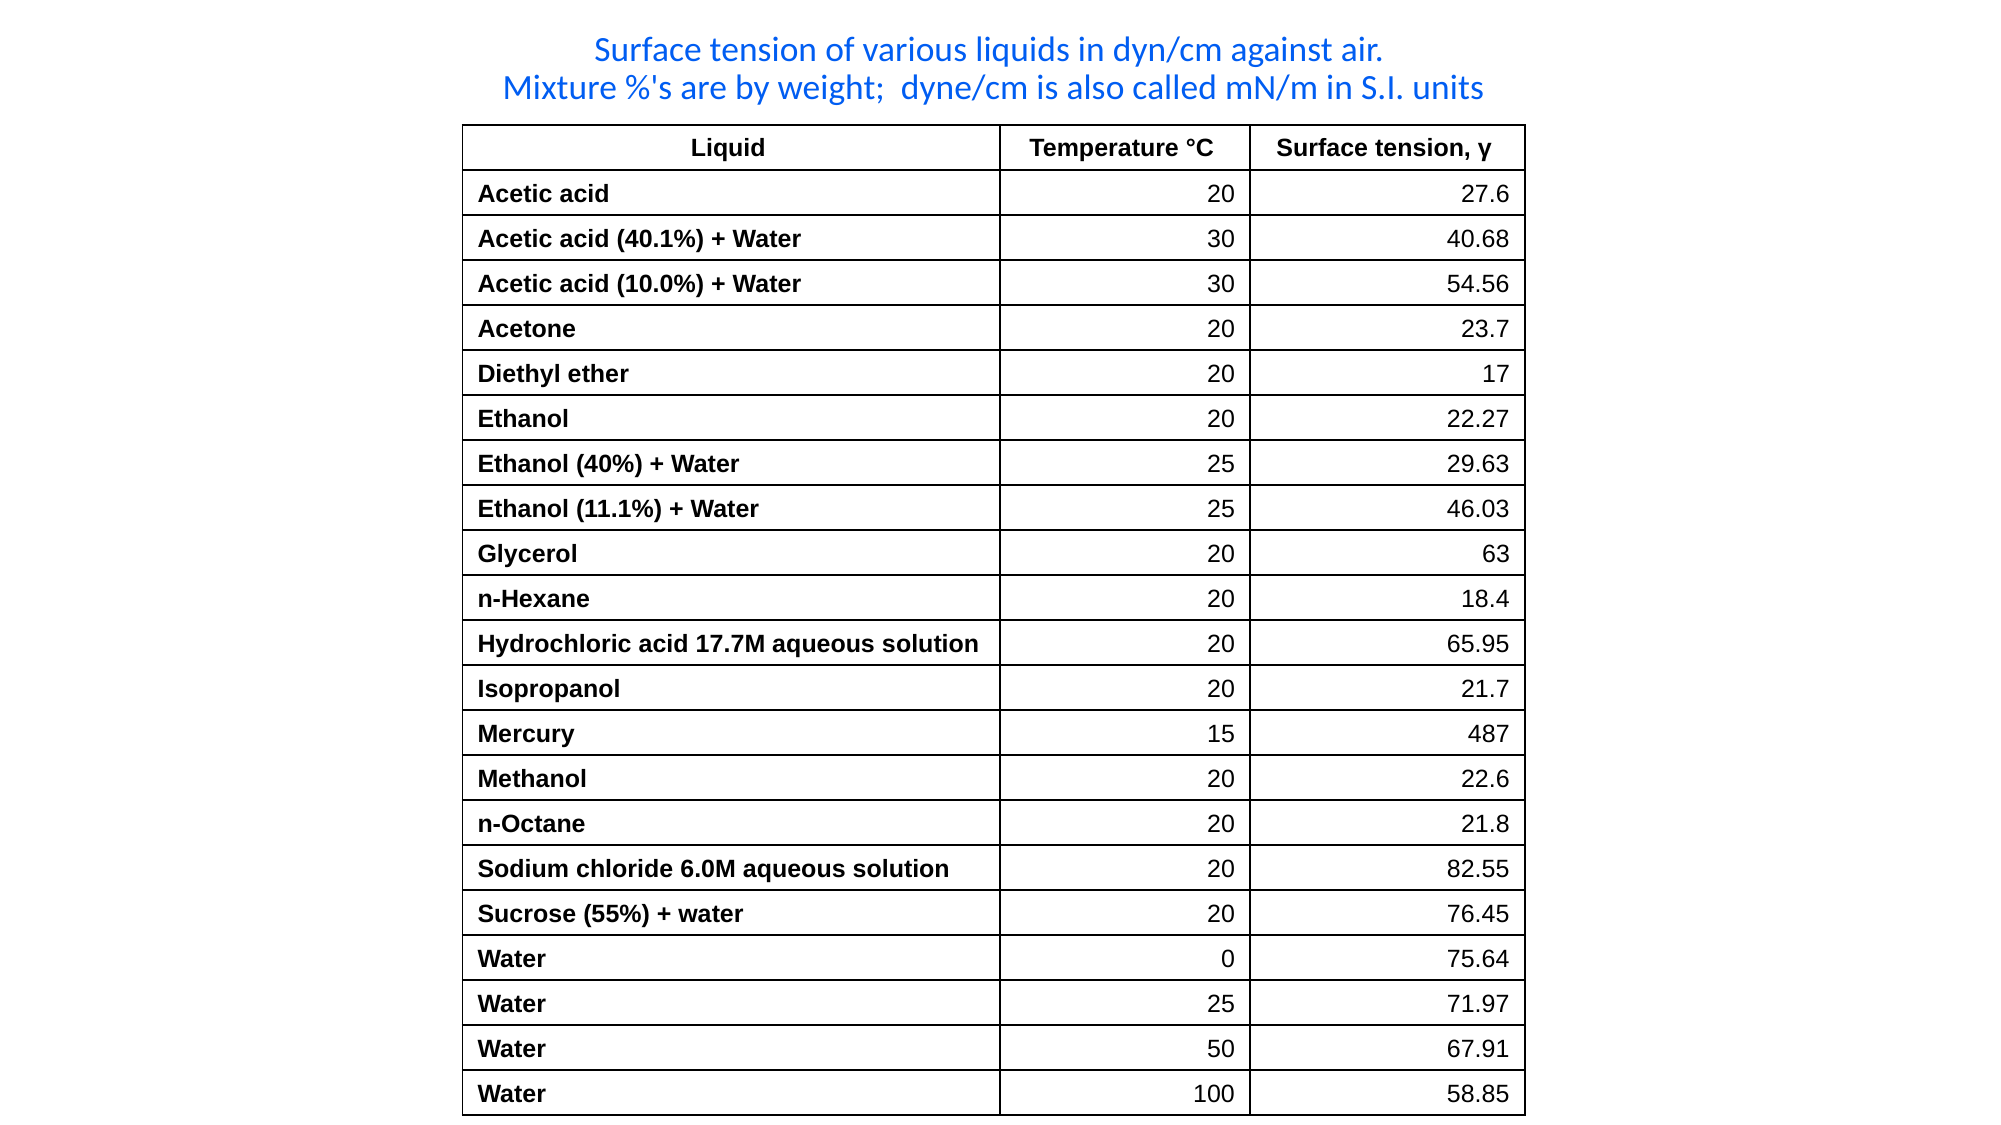

# Surface tension of various liquids in dyn/cm against air. Mixture %'s are by weight;  dyne/cm is also called mN/m in S.I. units
| Liquid | Temperature °C | Surface tension, γ |
| --- | --- | --- |
| Acetic acid | 20 | 27.6 |
| Acetic acid (40.1%) + Water | 30 | 40.68 |
| Acetic acid (10.0%) + Water | 30 | 54.56 |
| Acetone | 20 | 23.7 |
| Diethyl ether | 20 | 17 |
| Ethanol | 20 | 22.27 |
| Ethanol (40%) + Water | 25 | 29.63 |
| Ethanol (11.1%) + Water | 25 | 46.03 |
| Glycerol | 20 | 63 |
| n-Hexane | 20 | 18.4 |
| Hydrochloric acid 17.7M aqueous solution | 20 | 65.95 |
| Isopropanol | 20 | 21.7 |
| Mercury | 15 | 487 |
| Methanol | 20 | 22.6 |
| n-Octane | 20 | 21.8 |
| Sodium chloride 6.0M aqueous solution | 20 | 82.55 |
| Sucrose (55%) + water | 20 | 76.45 |
| Water | 0 | 75.64 |
| Water | 25 | 71.97 |
| Water | 50 | 67.91 |
| Water | 100 | 58.85 |